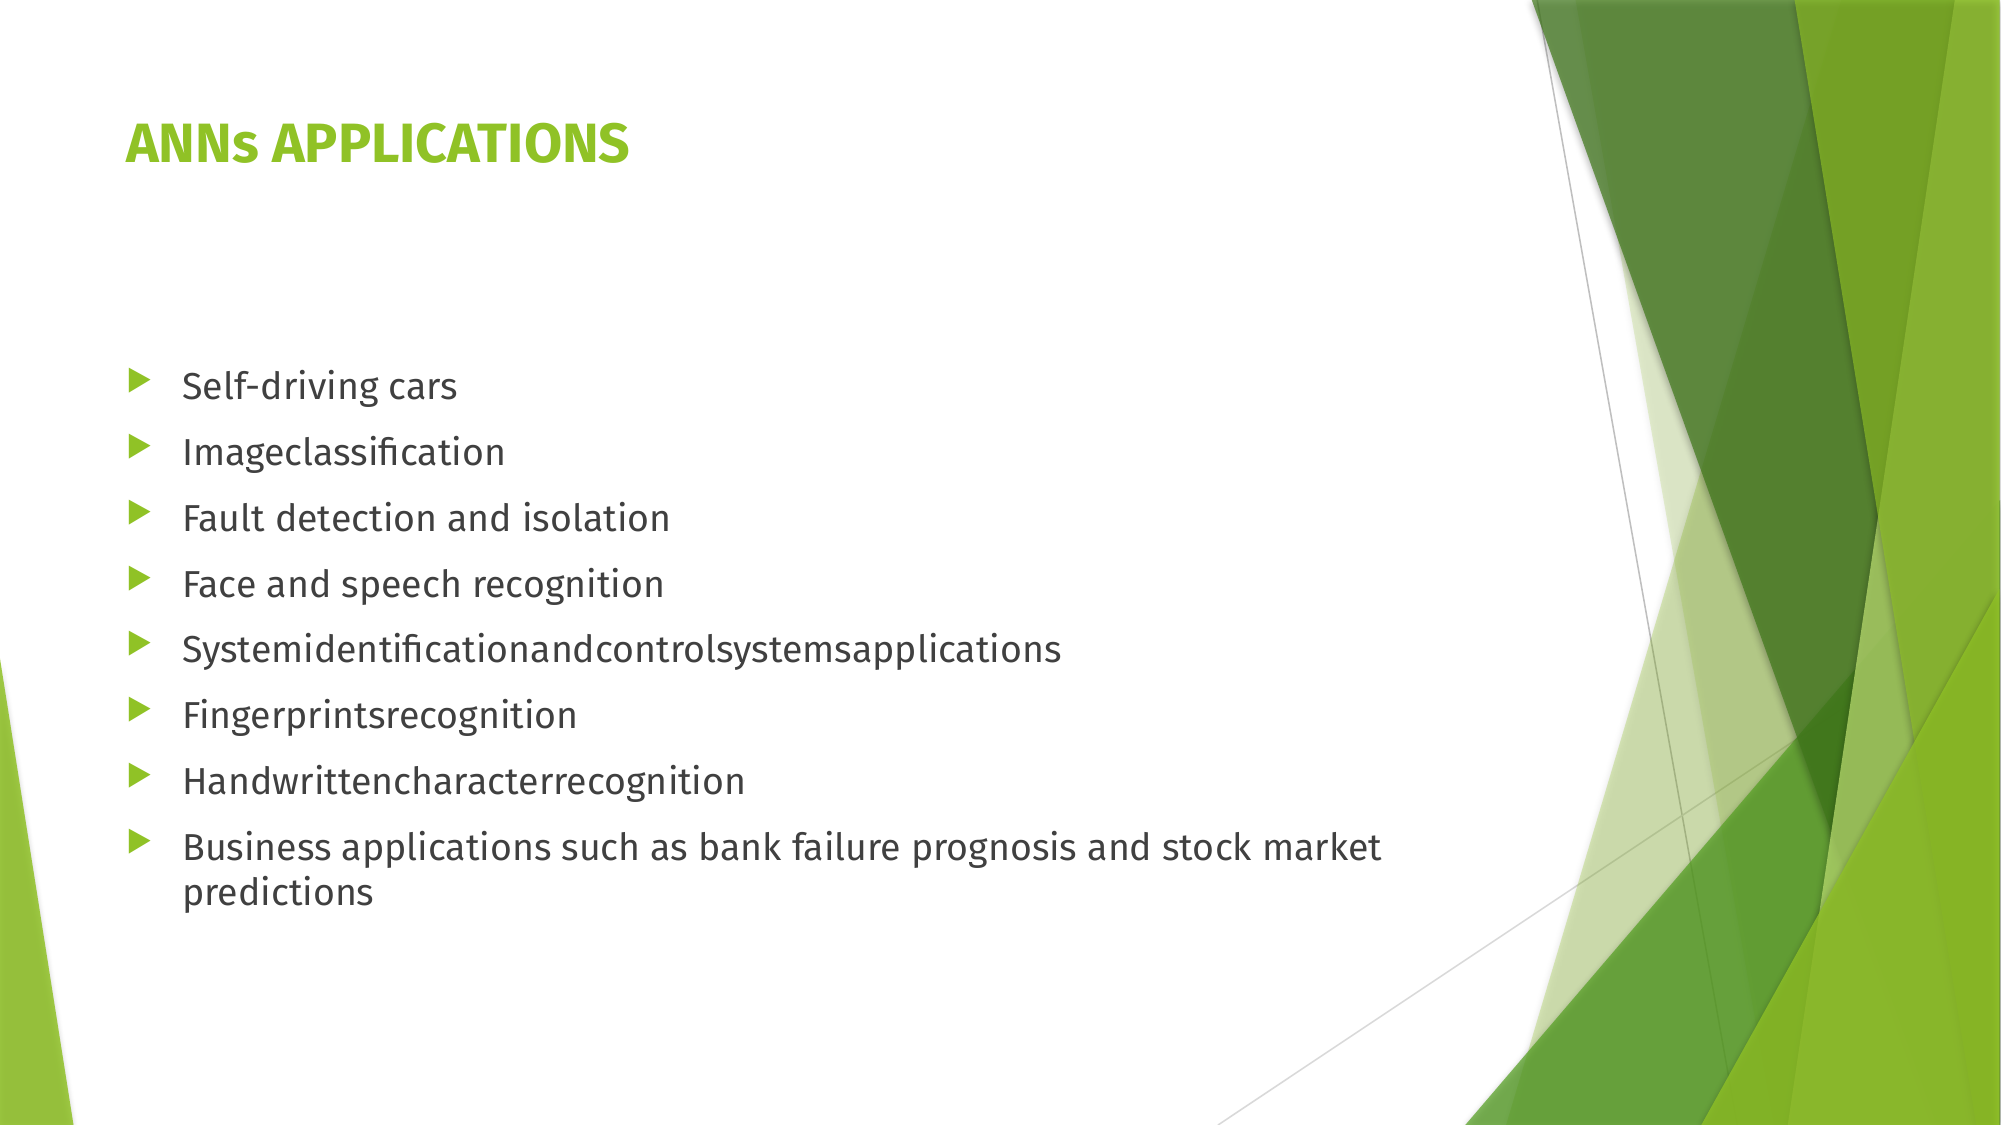

# ANNs APPLICATIONS
Self-driving cars
Imageclassification
Fault detection and isolation
Face and speech recognition
Systemidentificationandcontrolsystemsapplications
Fingerprintsrecognition
Handwrittencharacterrecognition
Business applications such as bank failure prognosis and stock market predictions